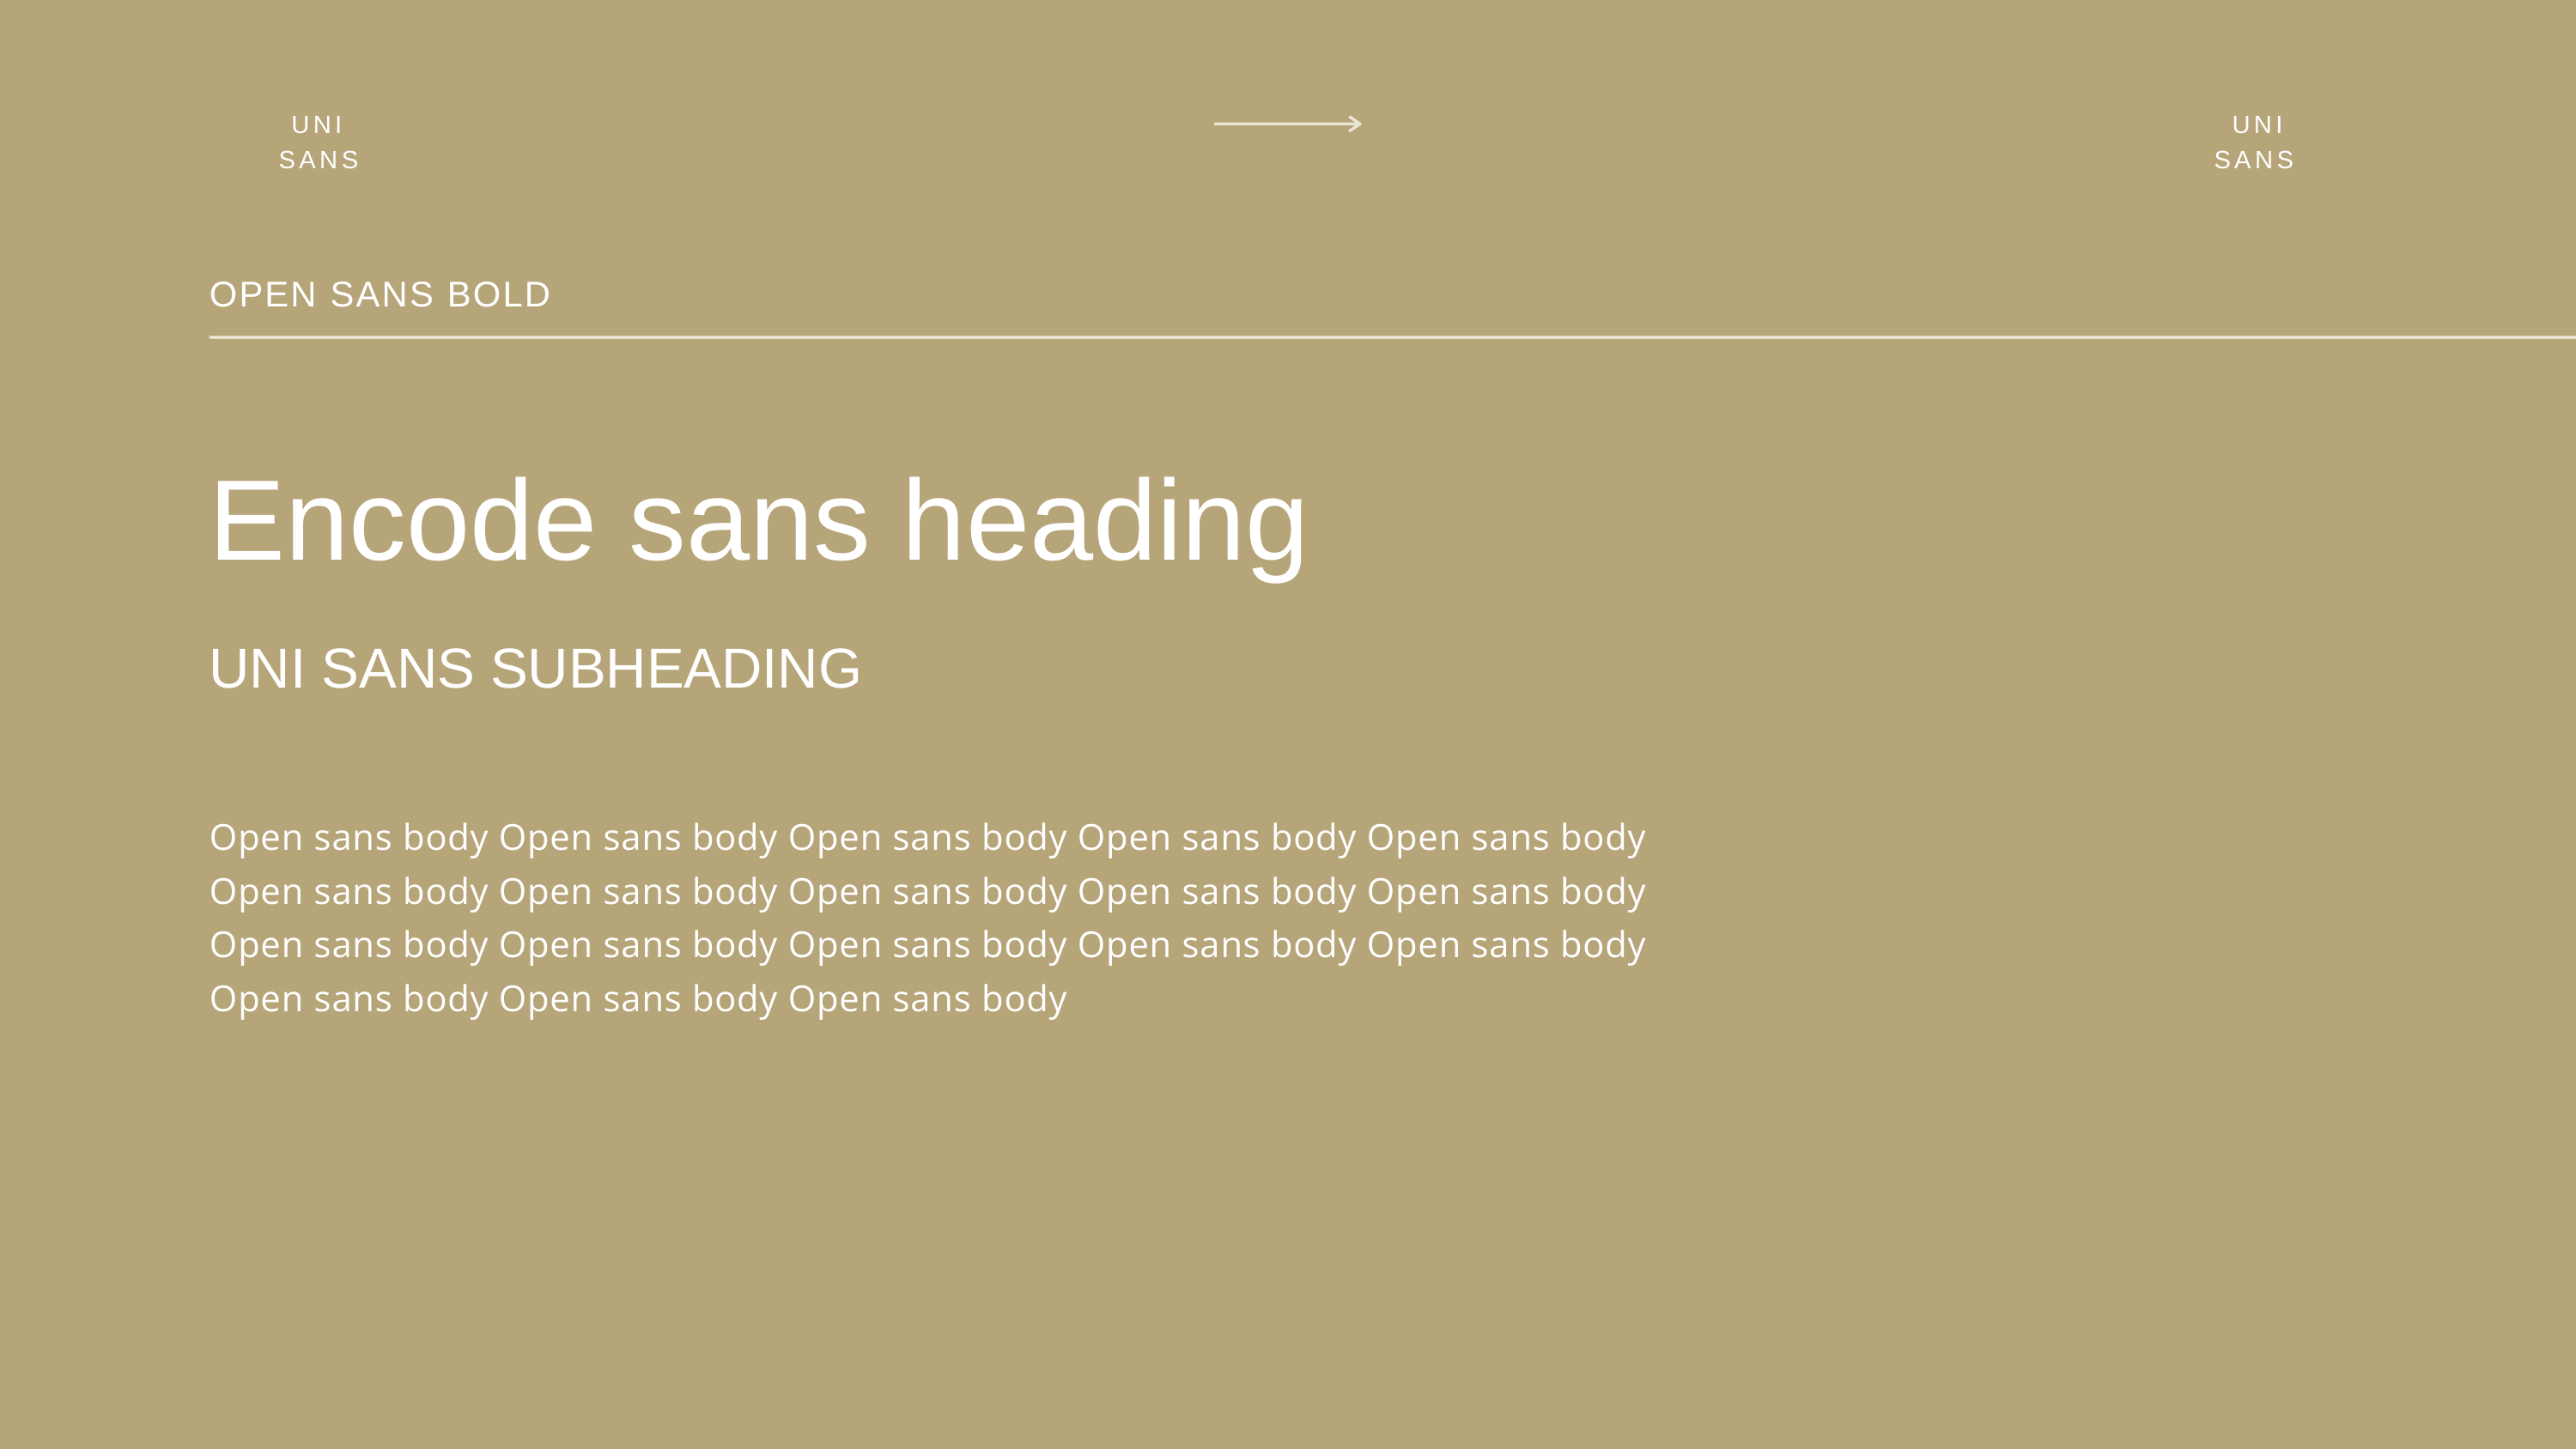

UNI SANS
UNI SANS

OPEN SANS BOLD

Encode sans heading
UNI SANS SUBHEADING
Open sans body Open sans body Open sans body Open sans body Open sans body Open sans body Open sans body Open sans body Open sans body Open sans body Open sans body Open sans body Open sans body Open sans body Open sans body Open sans body Open sans body Open sans body